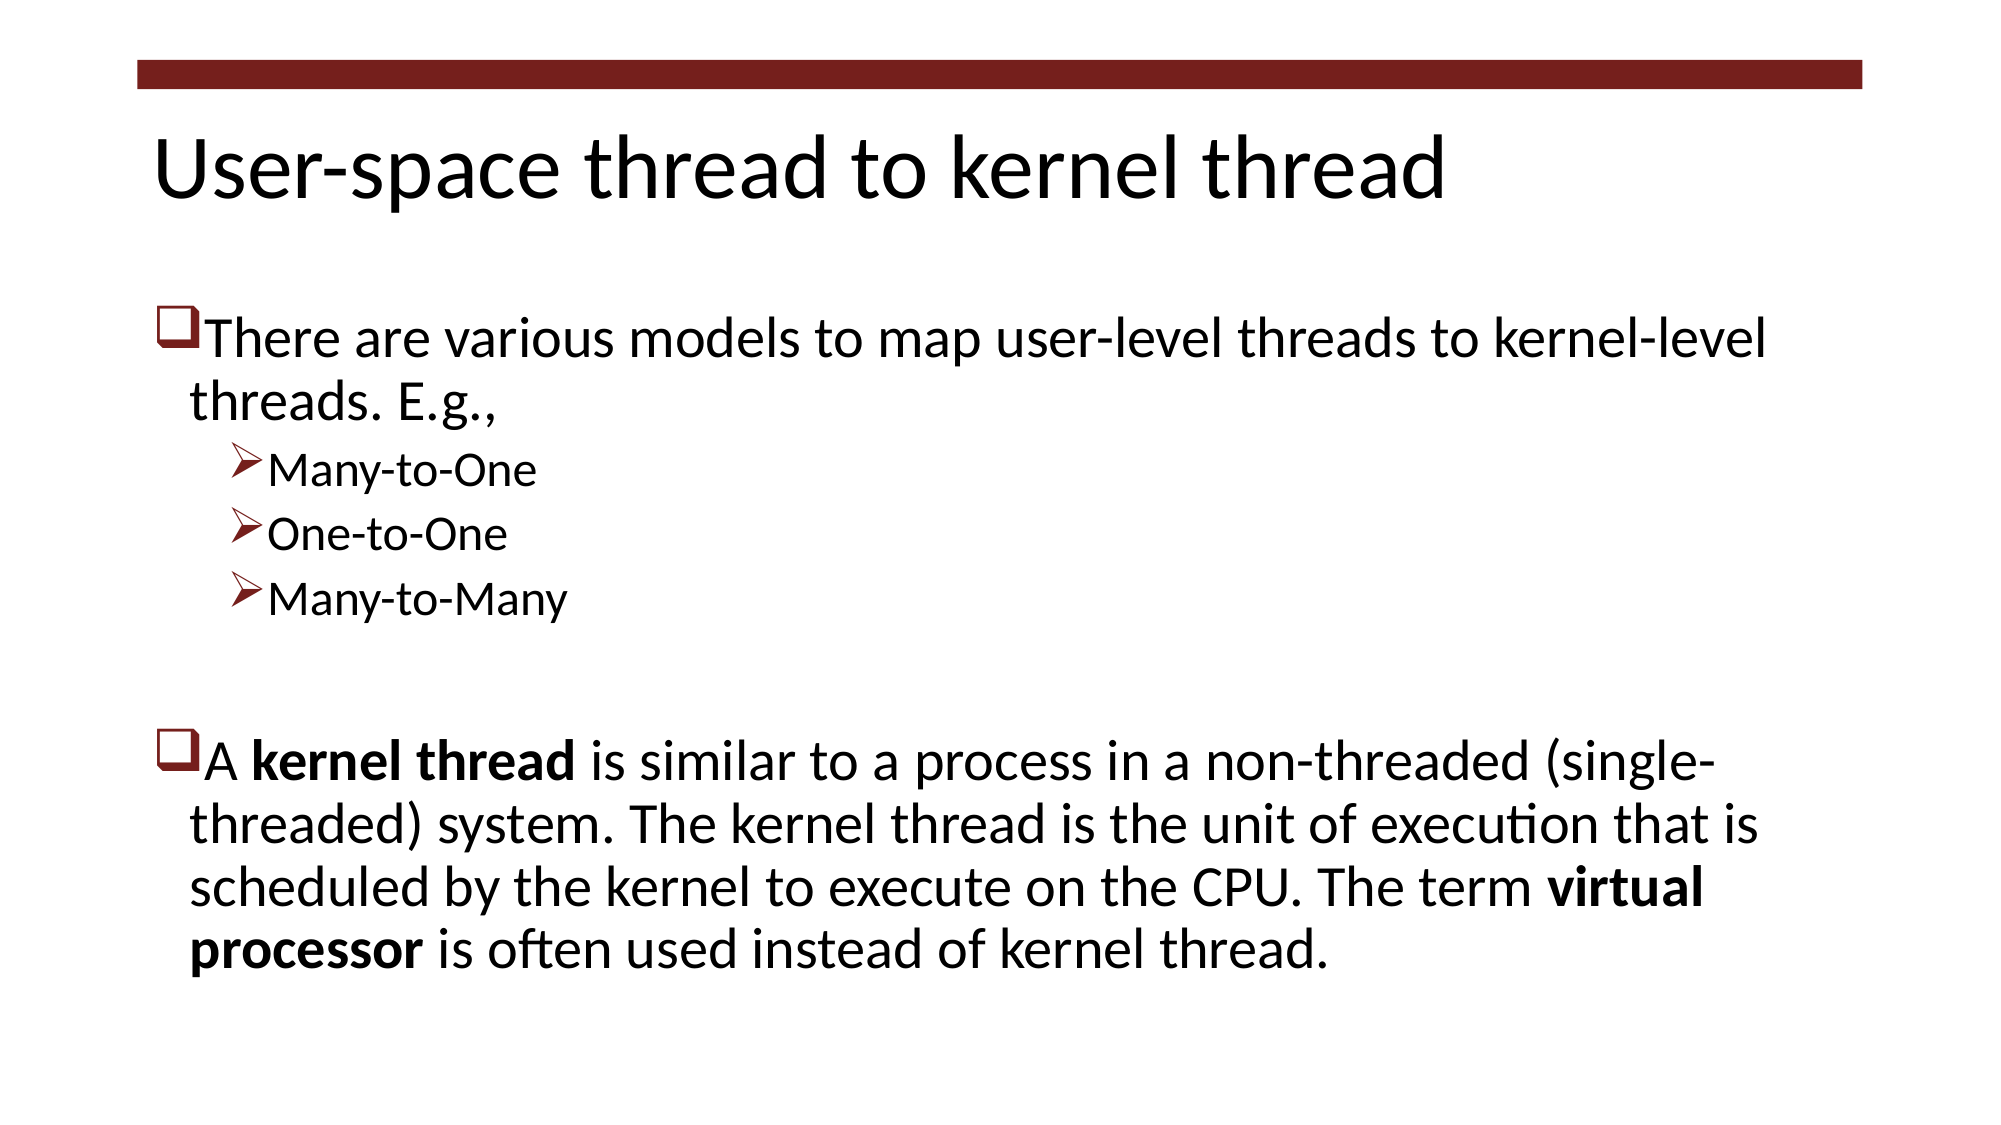

# User-space thread to kernel thread
There are various models to map user-level threads to kernel-level threads. E.g.,
Many-to-One
One-to-One
Many-to-Many

A kernel thread is similar to a process in a non-threaded (single-threaded) system. The kernel thread is the unit of execution that is scheduled by the kernel to execute on the CPU. The term virtual processor is often used instead of kernel thread.